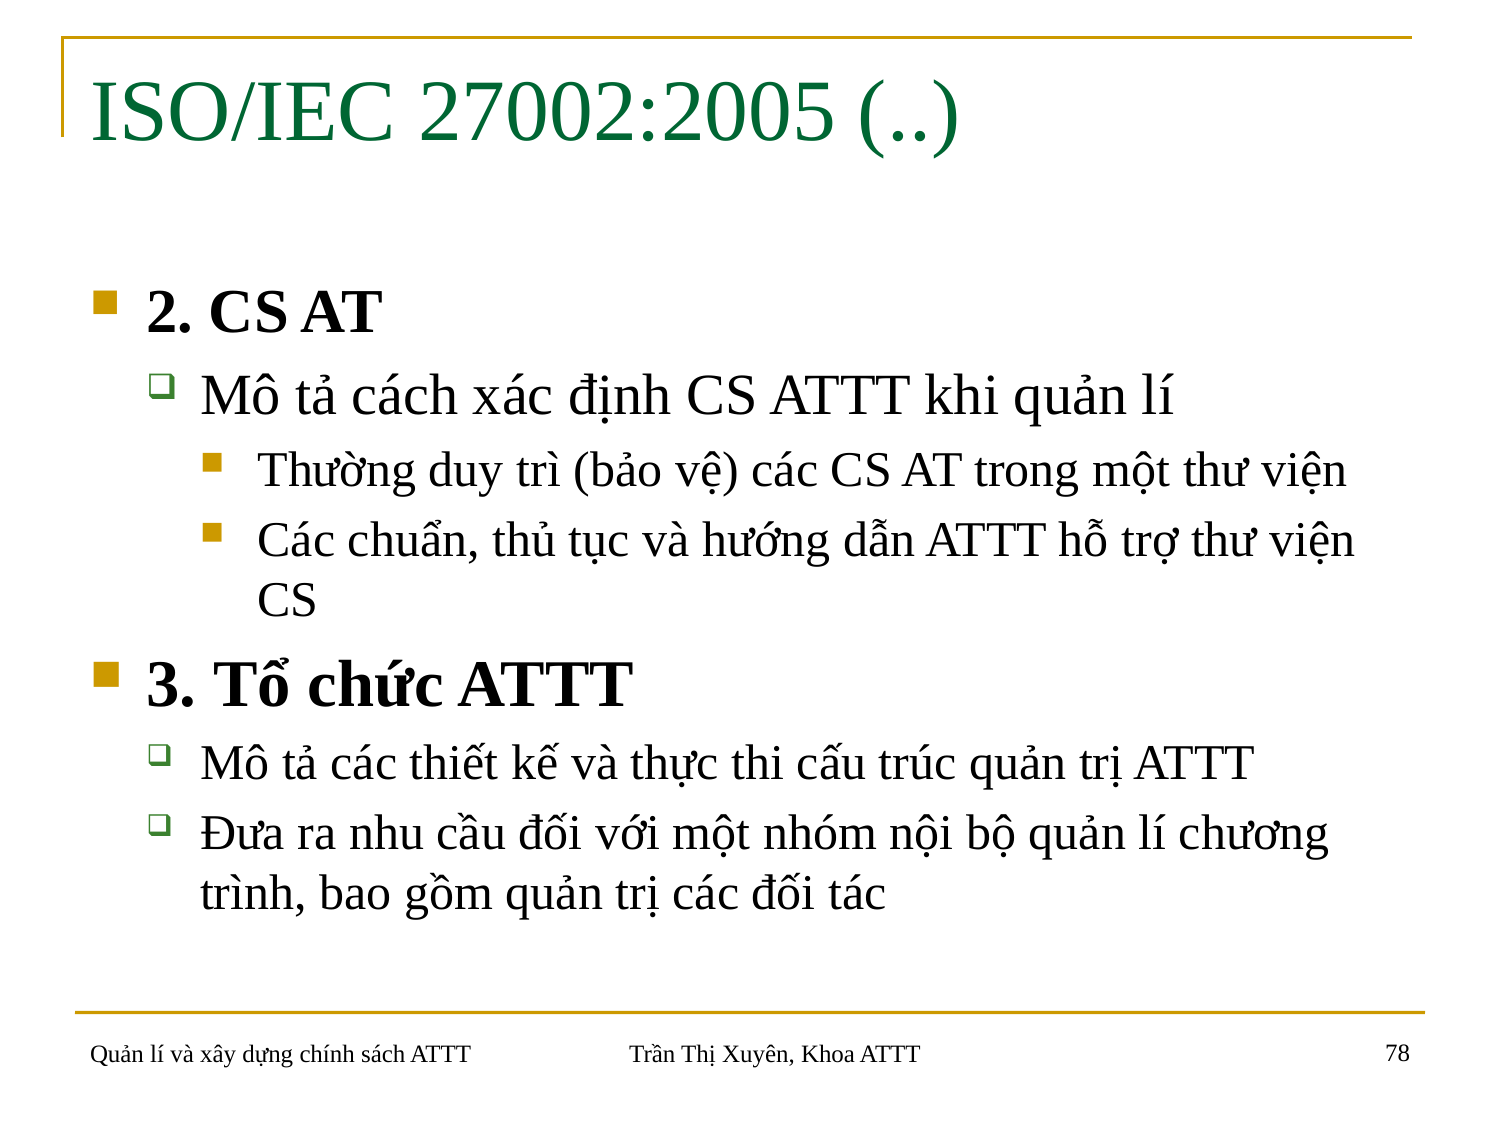

# ISO/IEC 27002:2005 (..)
2. CS AT
Mô tả cách xác định CS ATTT khi quản lí
Thường duy trì (bảo vệ) các CS AT trong một thư viện
Các chuẩn, thủ tục và hướng dẫn ATTT hỗ trợ thư viện CS
3. Tổ chức ATTT
Mô tả các thiết kế và thực thi cấu trúc quản trị ATTT
Đưa ra nhu cầu đối với một nhóm nội bộ quản lí chương trình, bao gồm quản trị các đối tác
78
Quản lí và xây dựng chính sách ATTT
Trần Thị Xuyên, Khoa ATTT